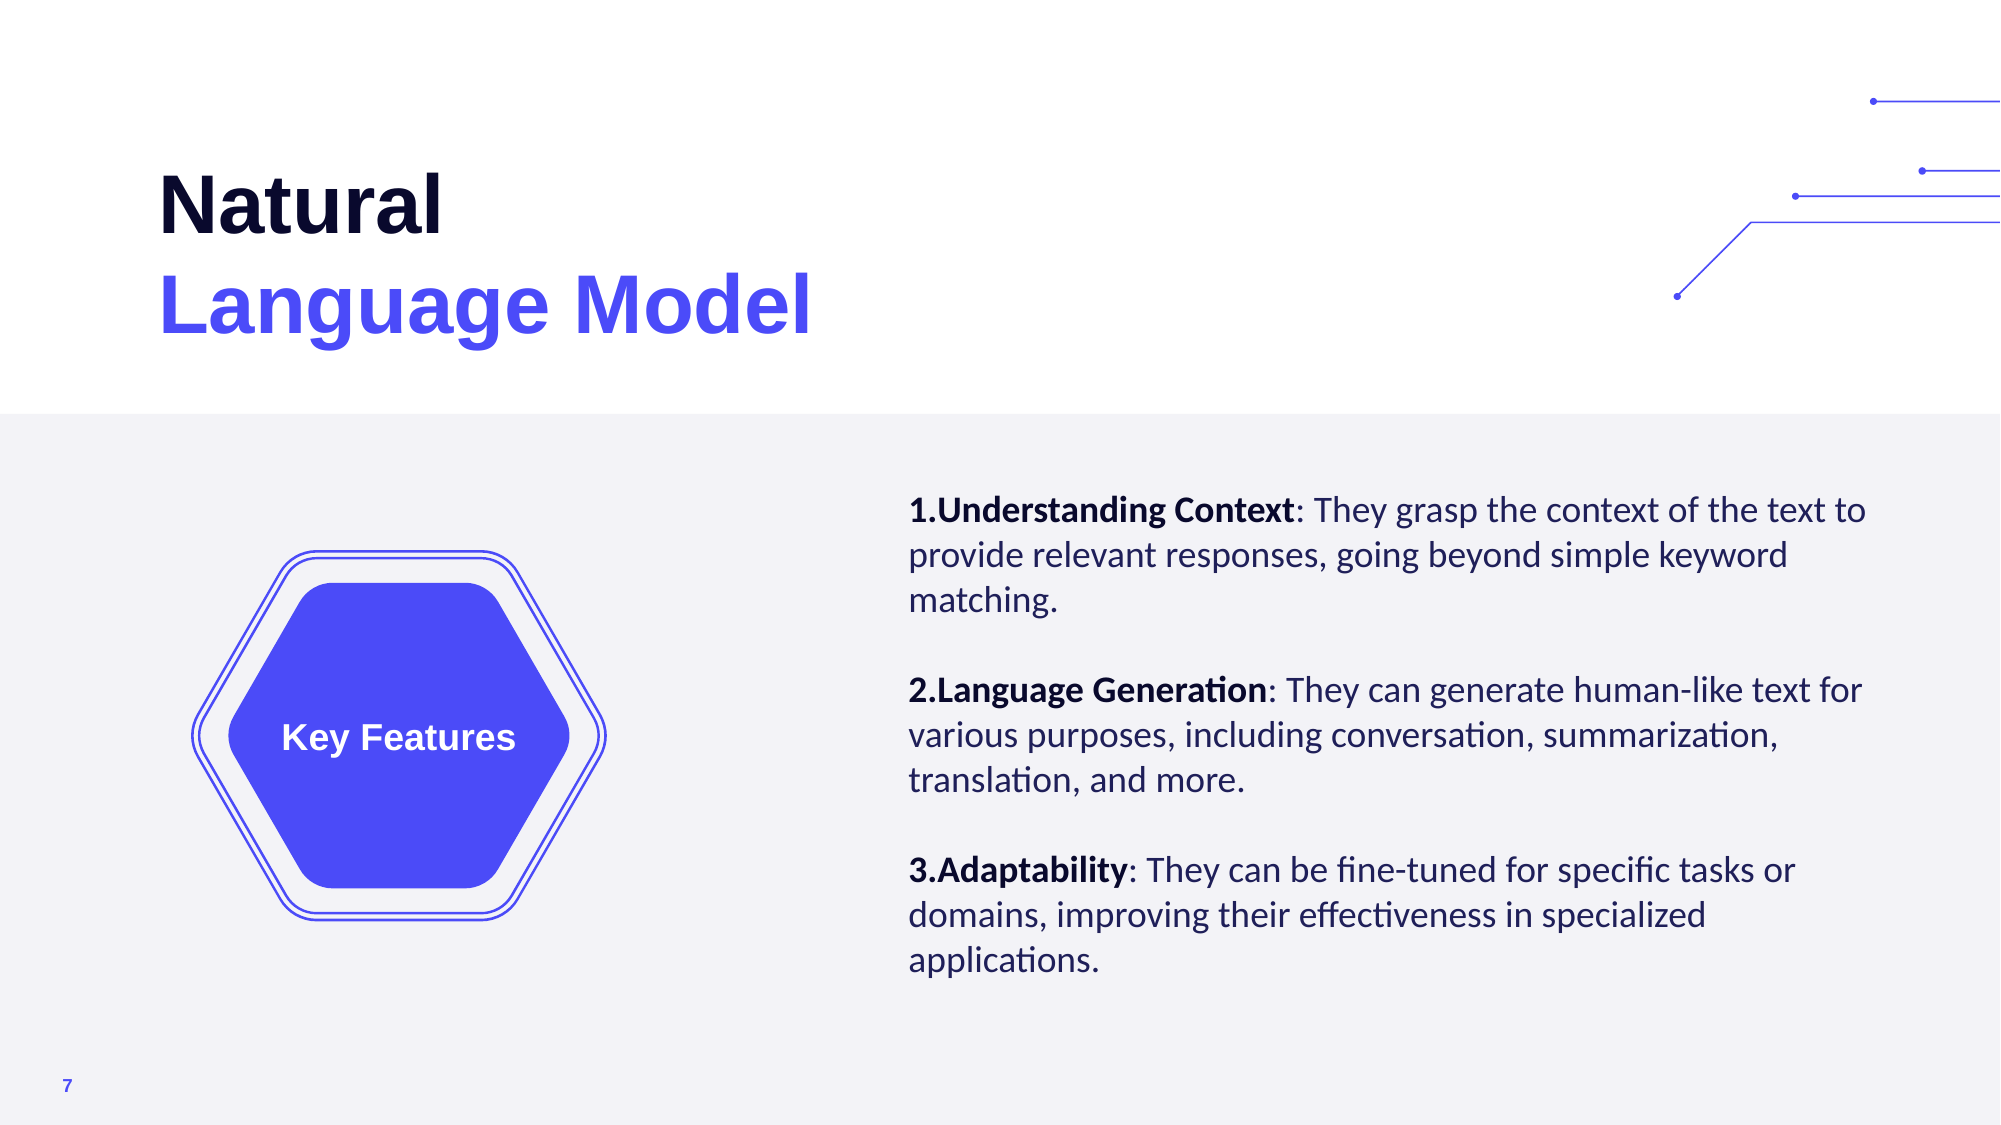

# Natural Language Model

Understanding Context: They grasp the context of the text to provide relevant responses, going beyond simple keyword matching.

Language Generation: They can generate human-like text for various purposes, including conversation, summarization, translation, and more.

Adaptability: They can be fine-tuned for specific tasks or domains, improving their effectiveness in specialized applications.

Key Features
7